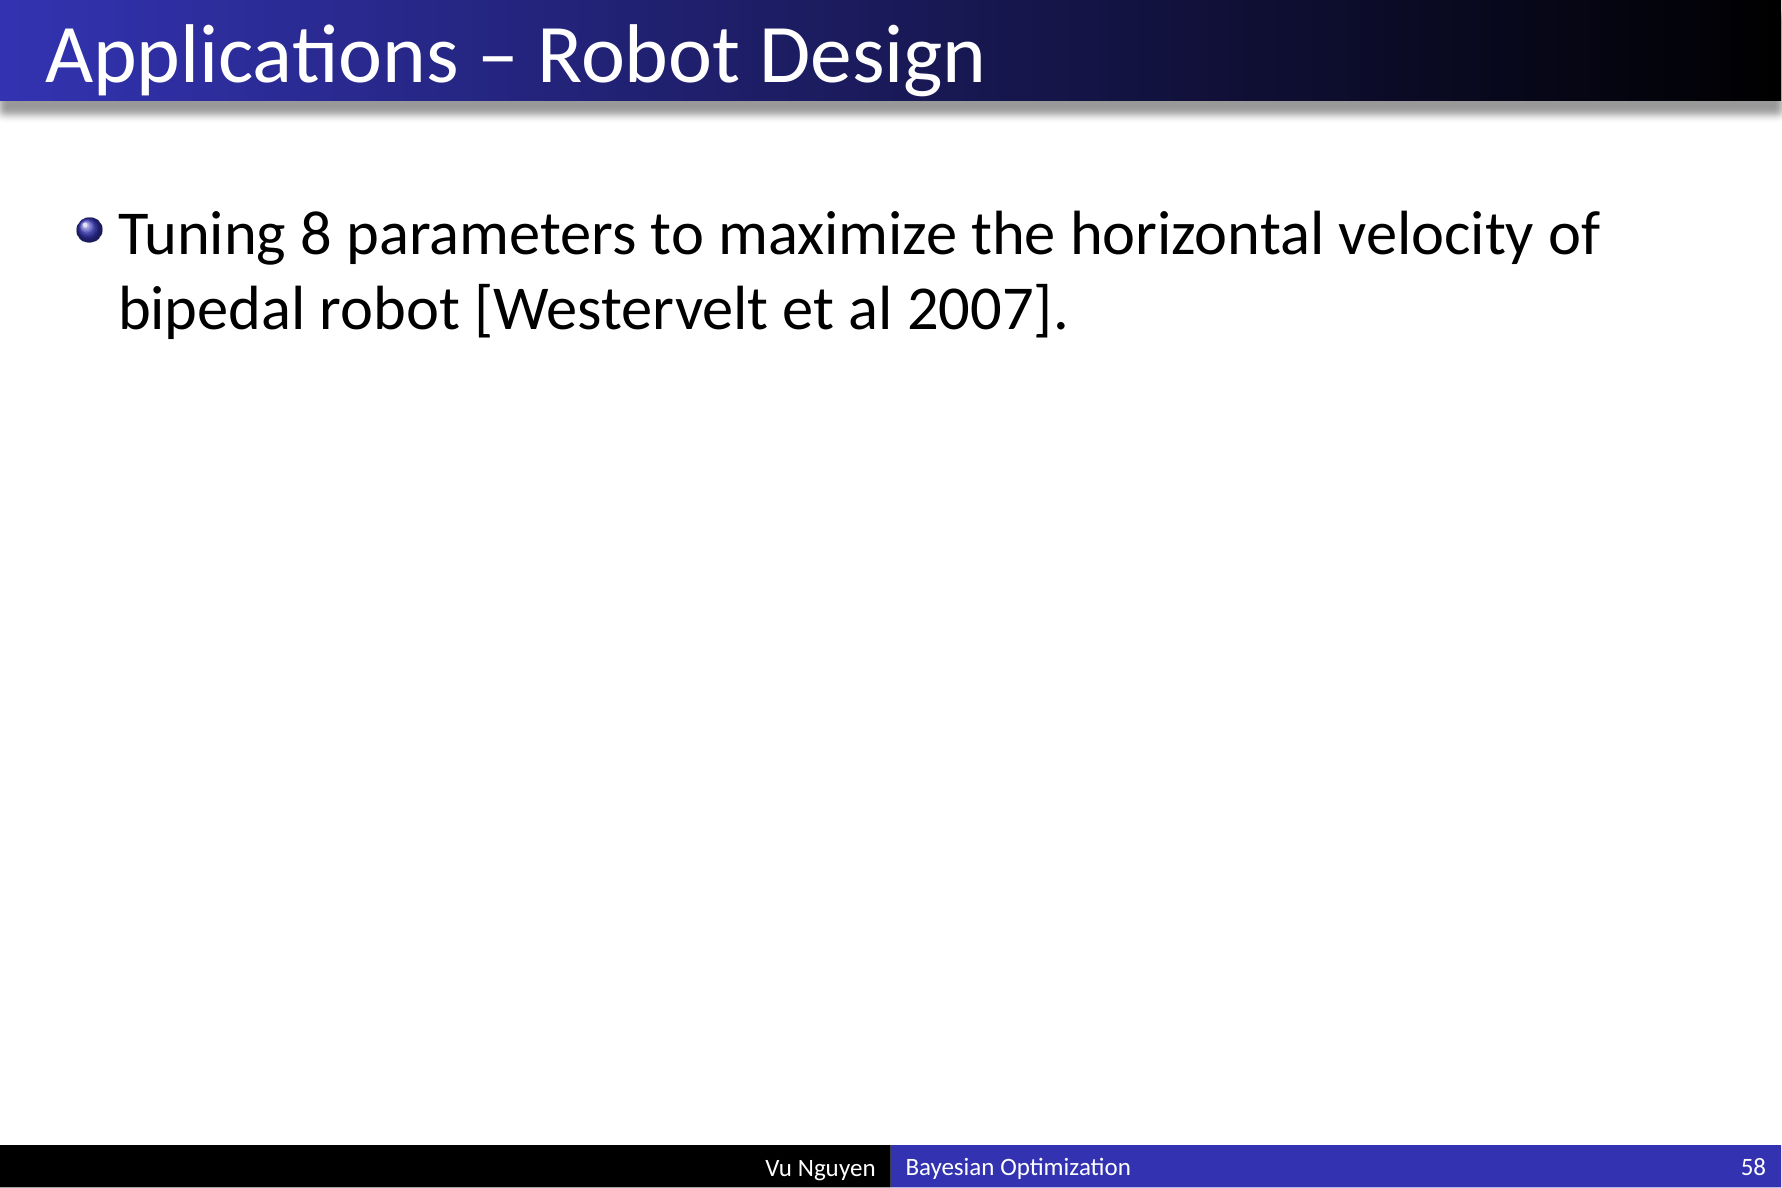

# Applications – Robot Design
Tuning 8 parameters to maximize the horizontal velocity of bipedal robot [Westervelt et al 2007].

58
Bayesian Optimization